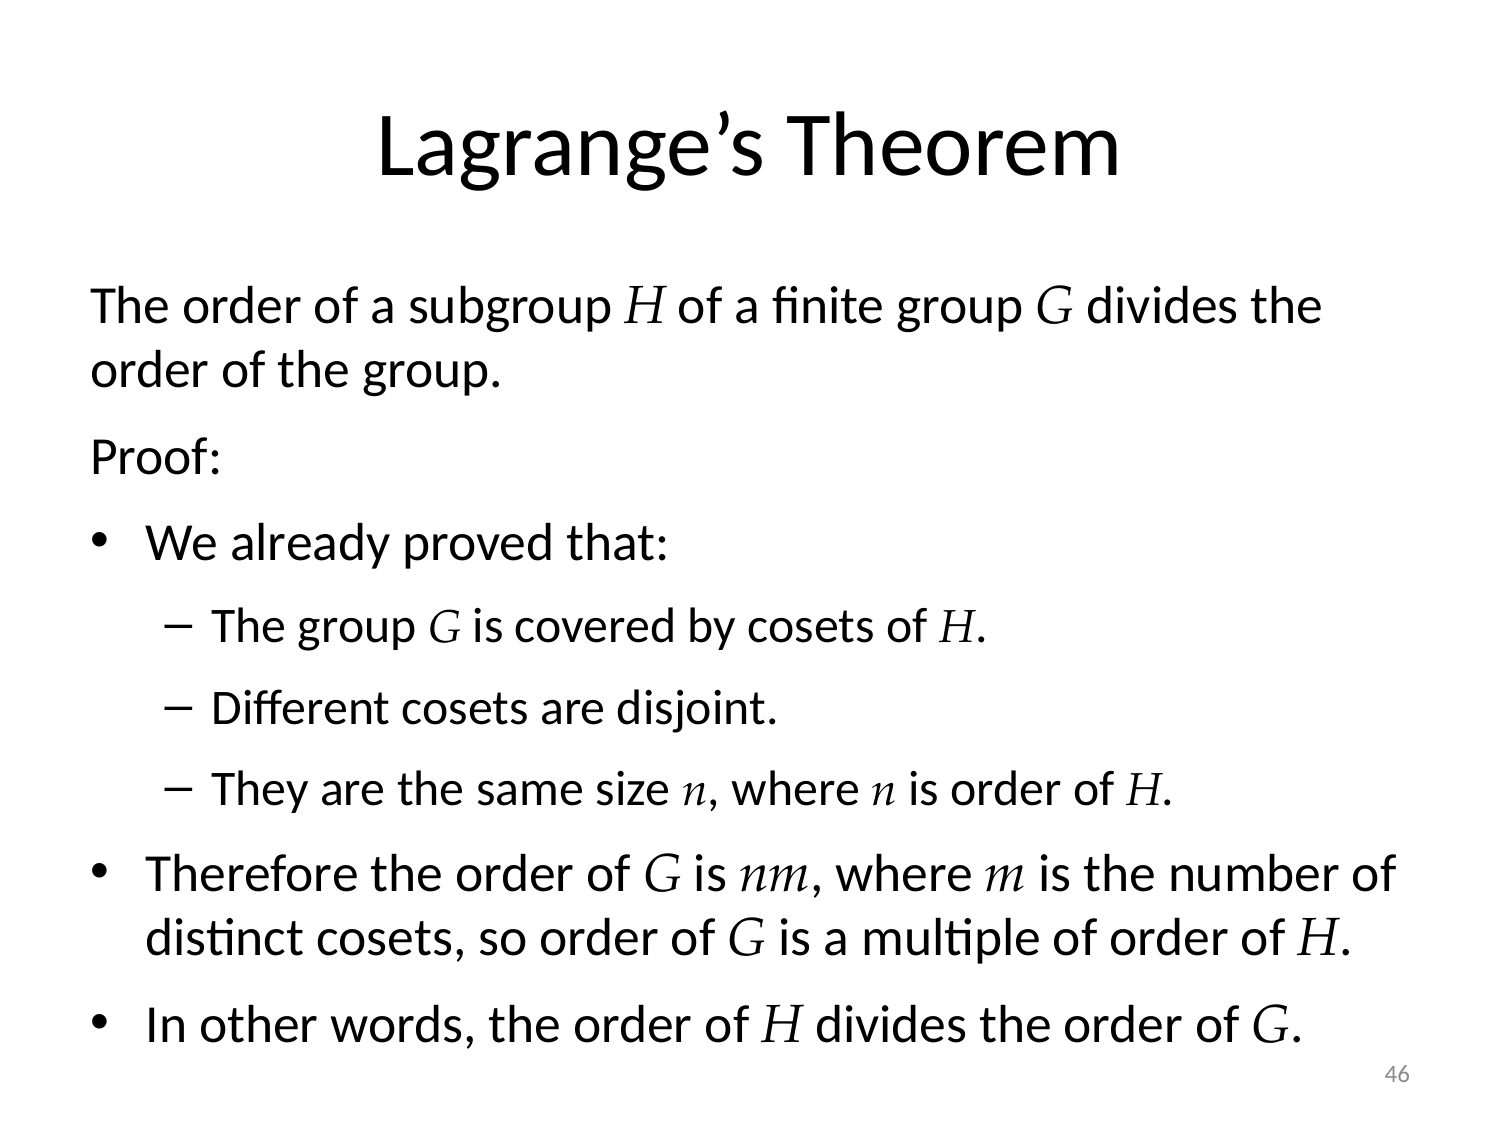

# Lagrange’s Theorem
The order of a subgroup H of a finite group G divides the order of the group.
Proof:
We already proved that:
The group G is covered by cosets of H.
Different cosets are disjoint.
They are the same size n, where n is order of H.
Therefore the order of G is nm, where m is the number of distinct cosets, so order of G is a multiple of order of H.
In other words, the order of H divides the order of G.
46